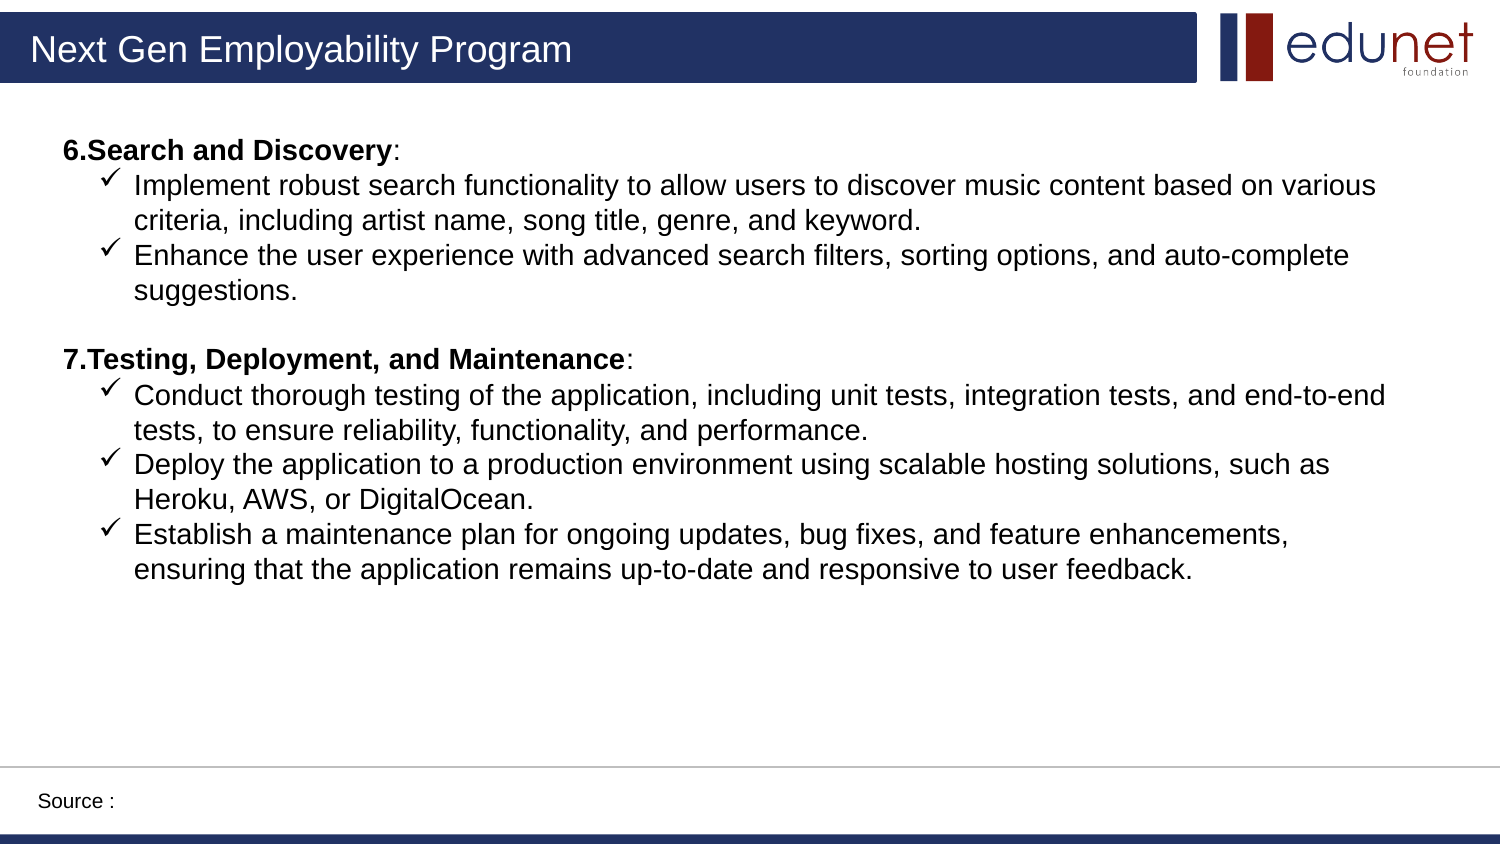

6.Search and Discovery:
Implement robust search functionality to allow users to discover music content based on various criteria, including artist name, song title, genre, and keyword.
Enhance the user experience with advanced search filters, sorting options, and auto-complete suggestions.

7.Testing, Deployment, and Maintenance:
Conduct thorough testing of the application, including unit tests, integration tests, and end-to-end tests, to ensure reliability, functionality, and performance.
Deploy the application to a production environment using scalable hosting solutions, such as Heroku, AWS, or DigitalOcean.
Establish a maintenance plan for ongoing updates, bug fixes, and feature enhancements, ensuring that the application remains up-to-date and responsive to user feedback.

Source :